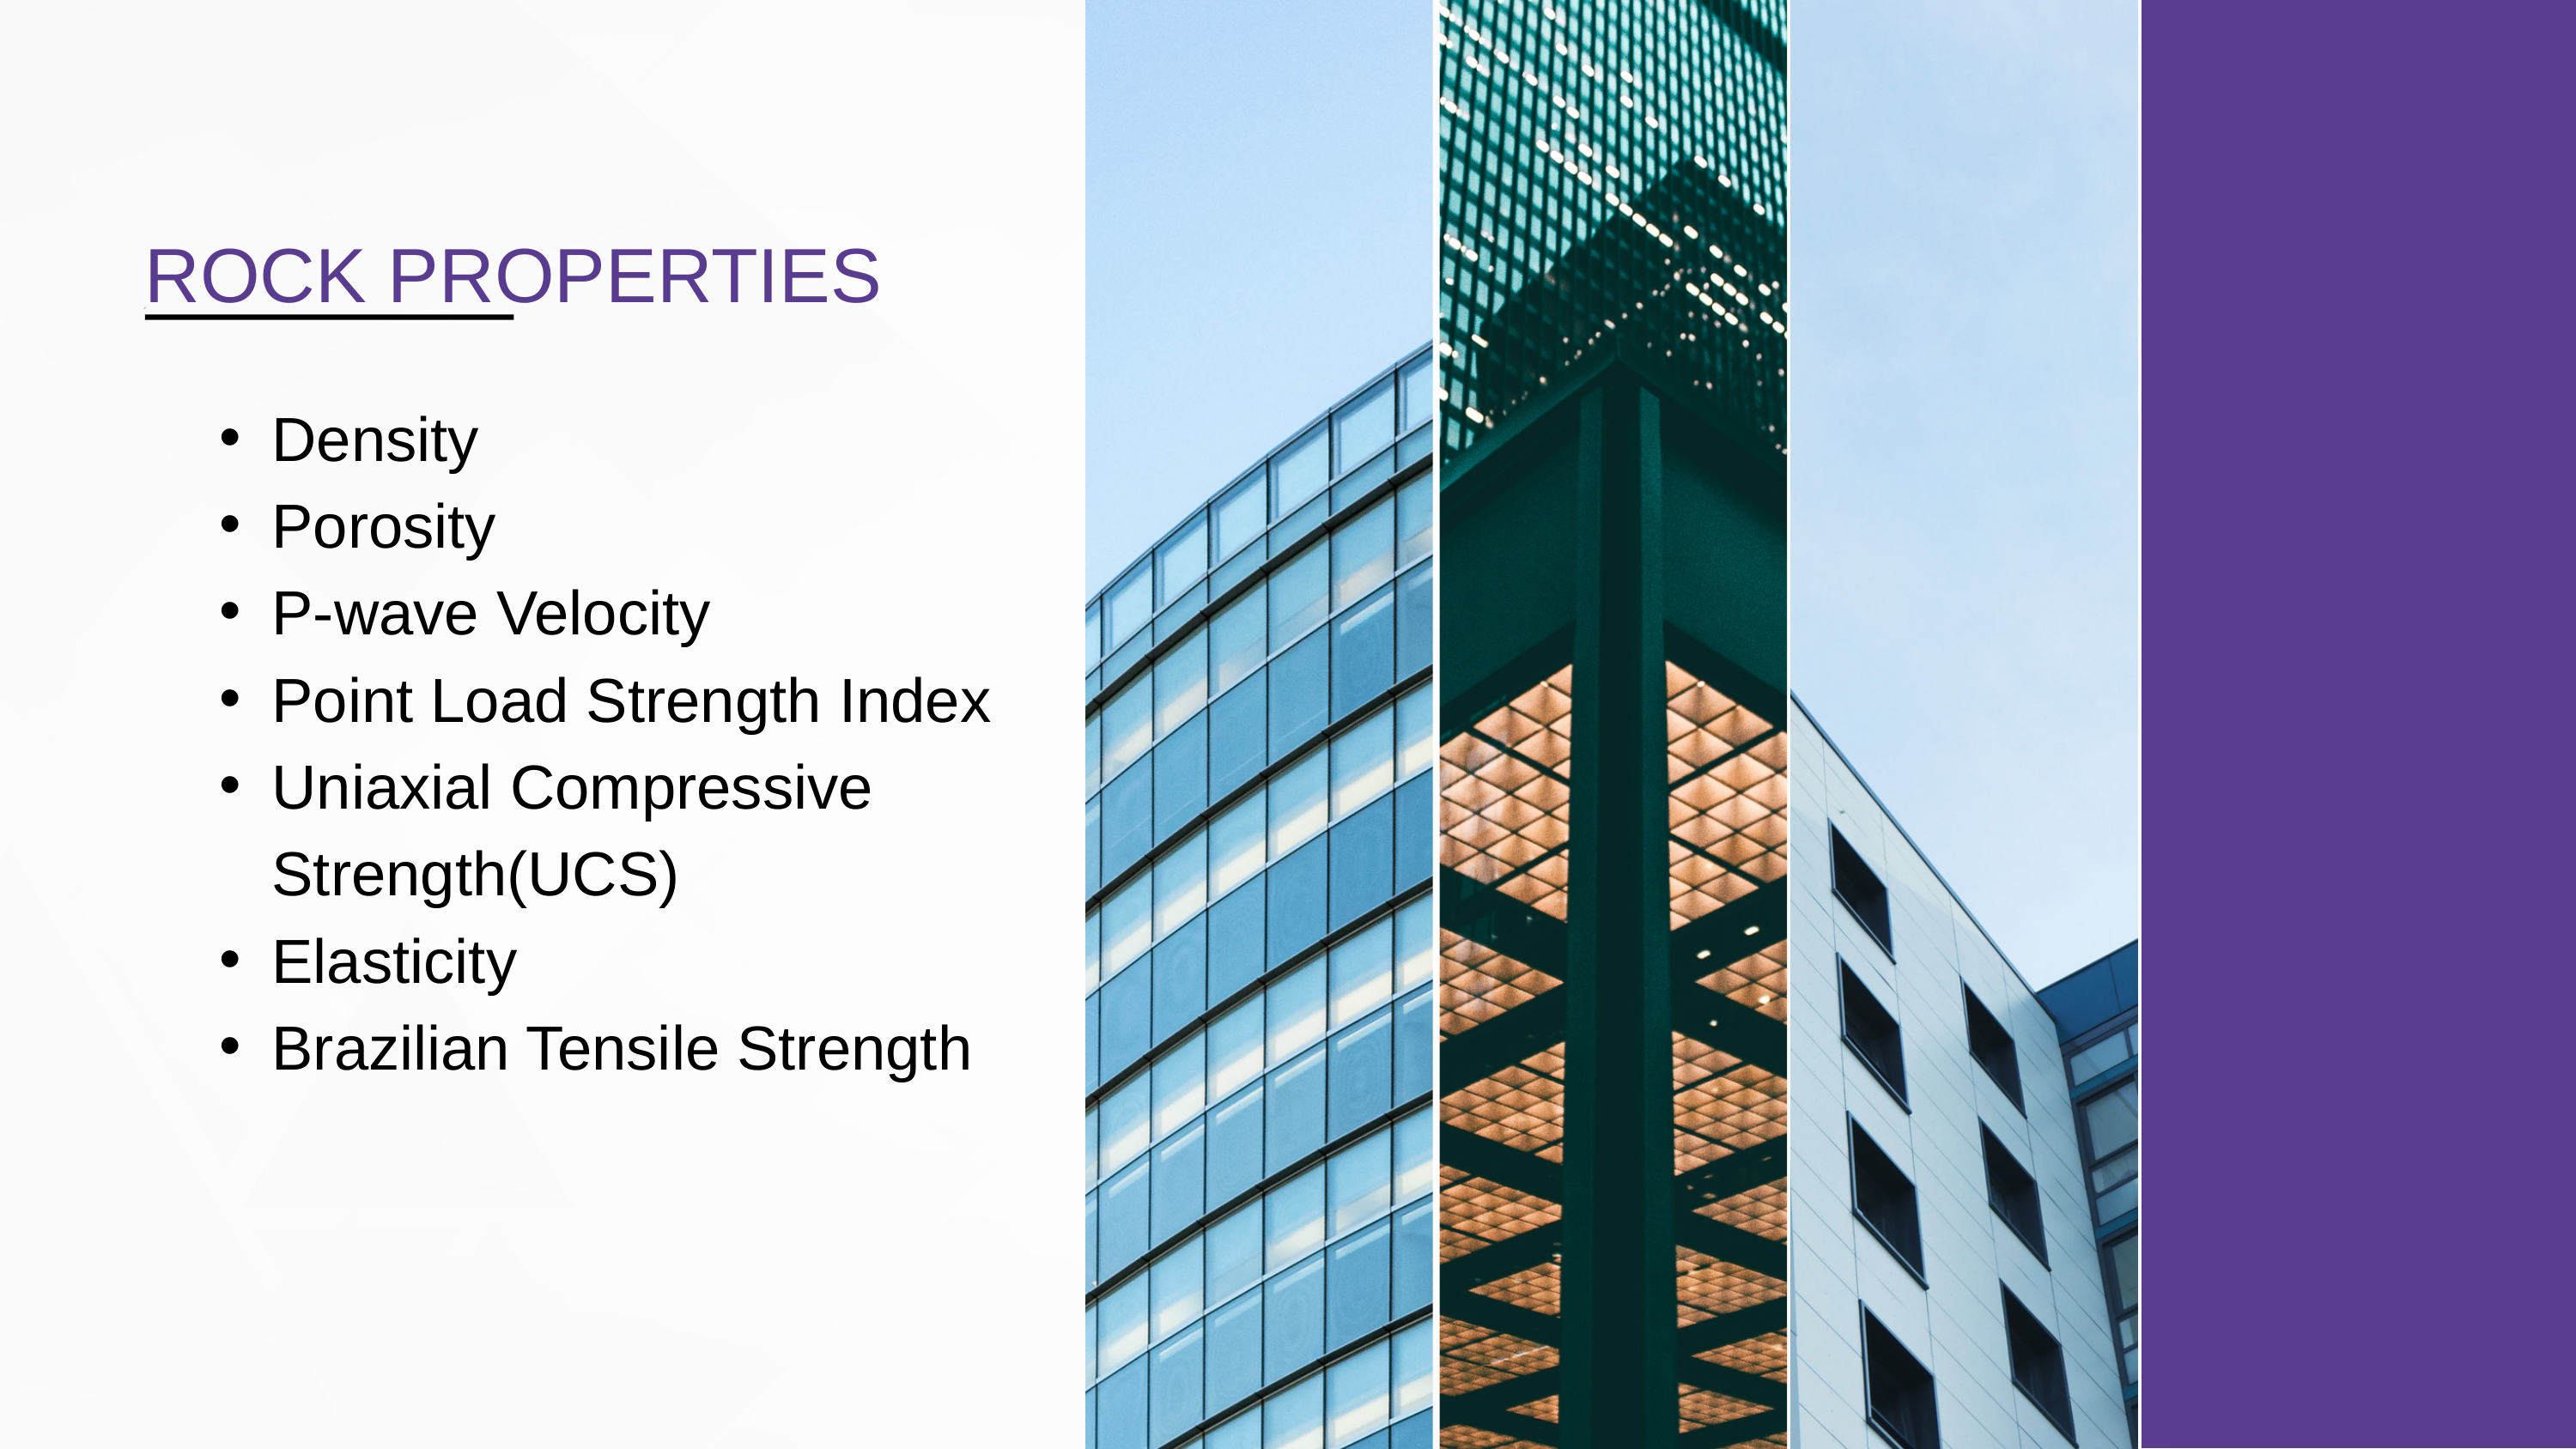

ROCK PROPERTIES

Density
Porosity
P-wave Velocity
Point Load Strength Index
Uniaxial Compressive Strength(UCS)
Elasticity
Brazilian Tensile Strength